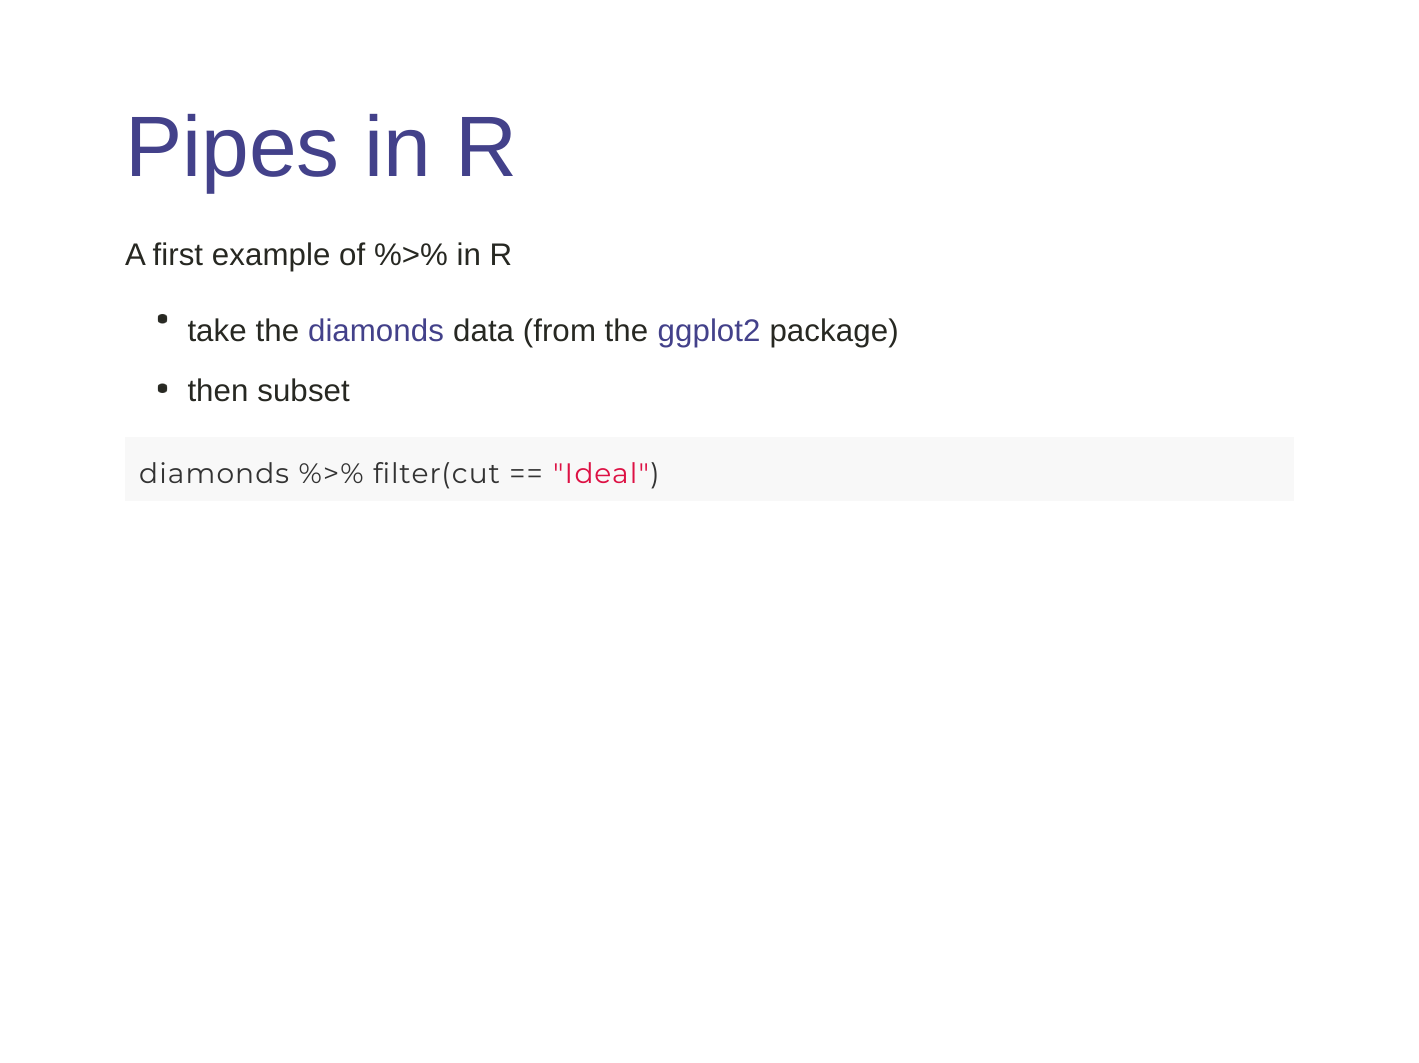

Pipes in R
A first example of %>% in R
take the diamonds data (from the ggplot2 package)
then subset

diamonds %>% filter(cut == "Ideal")